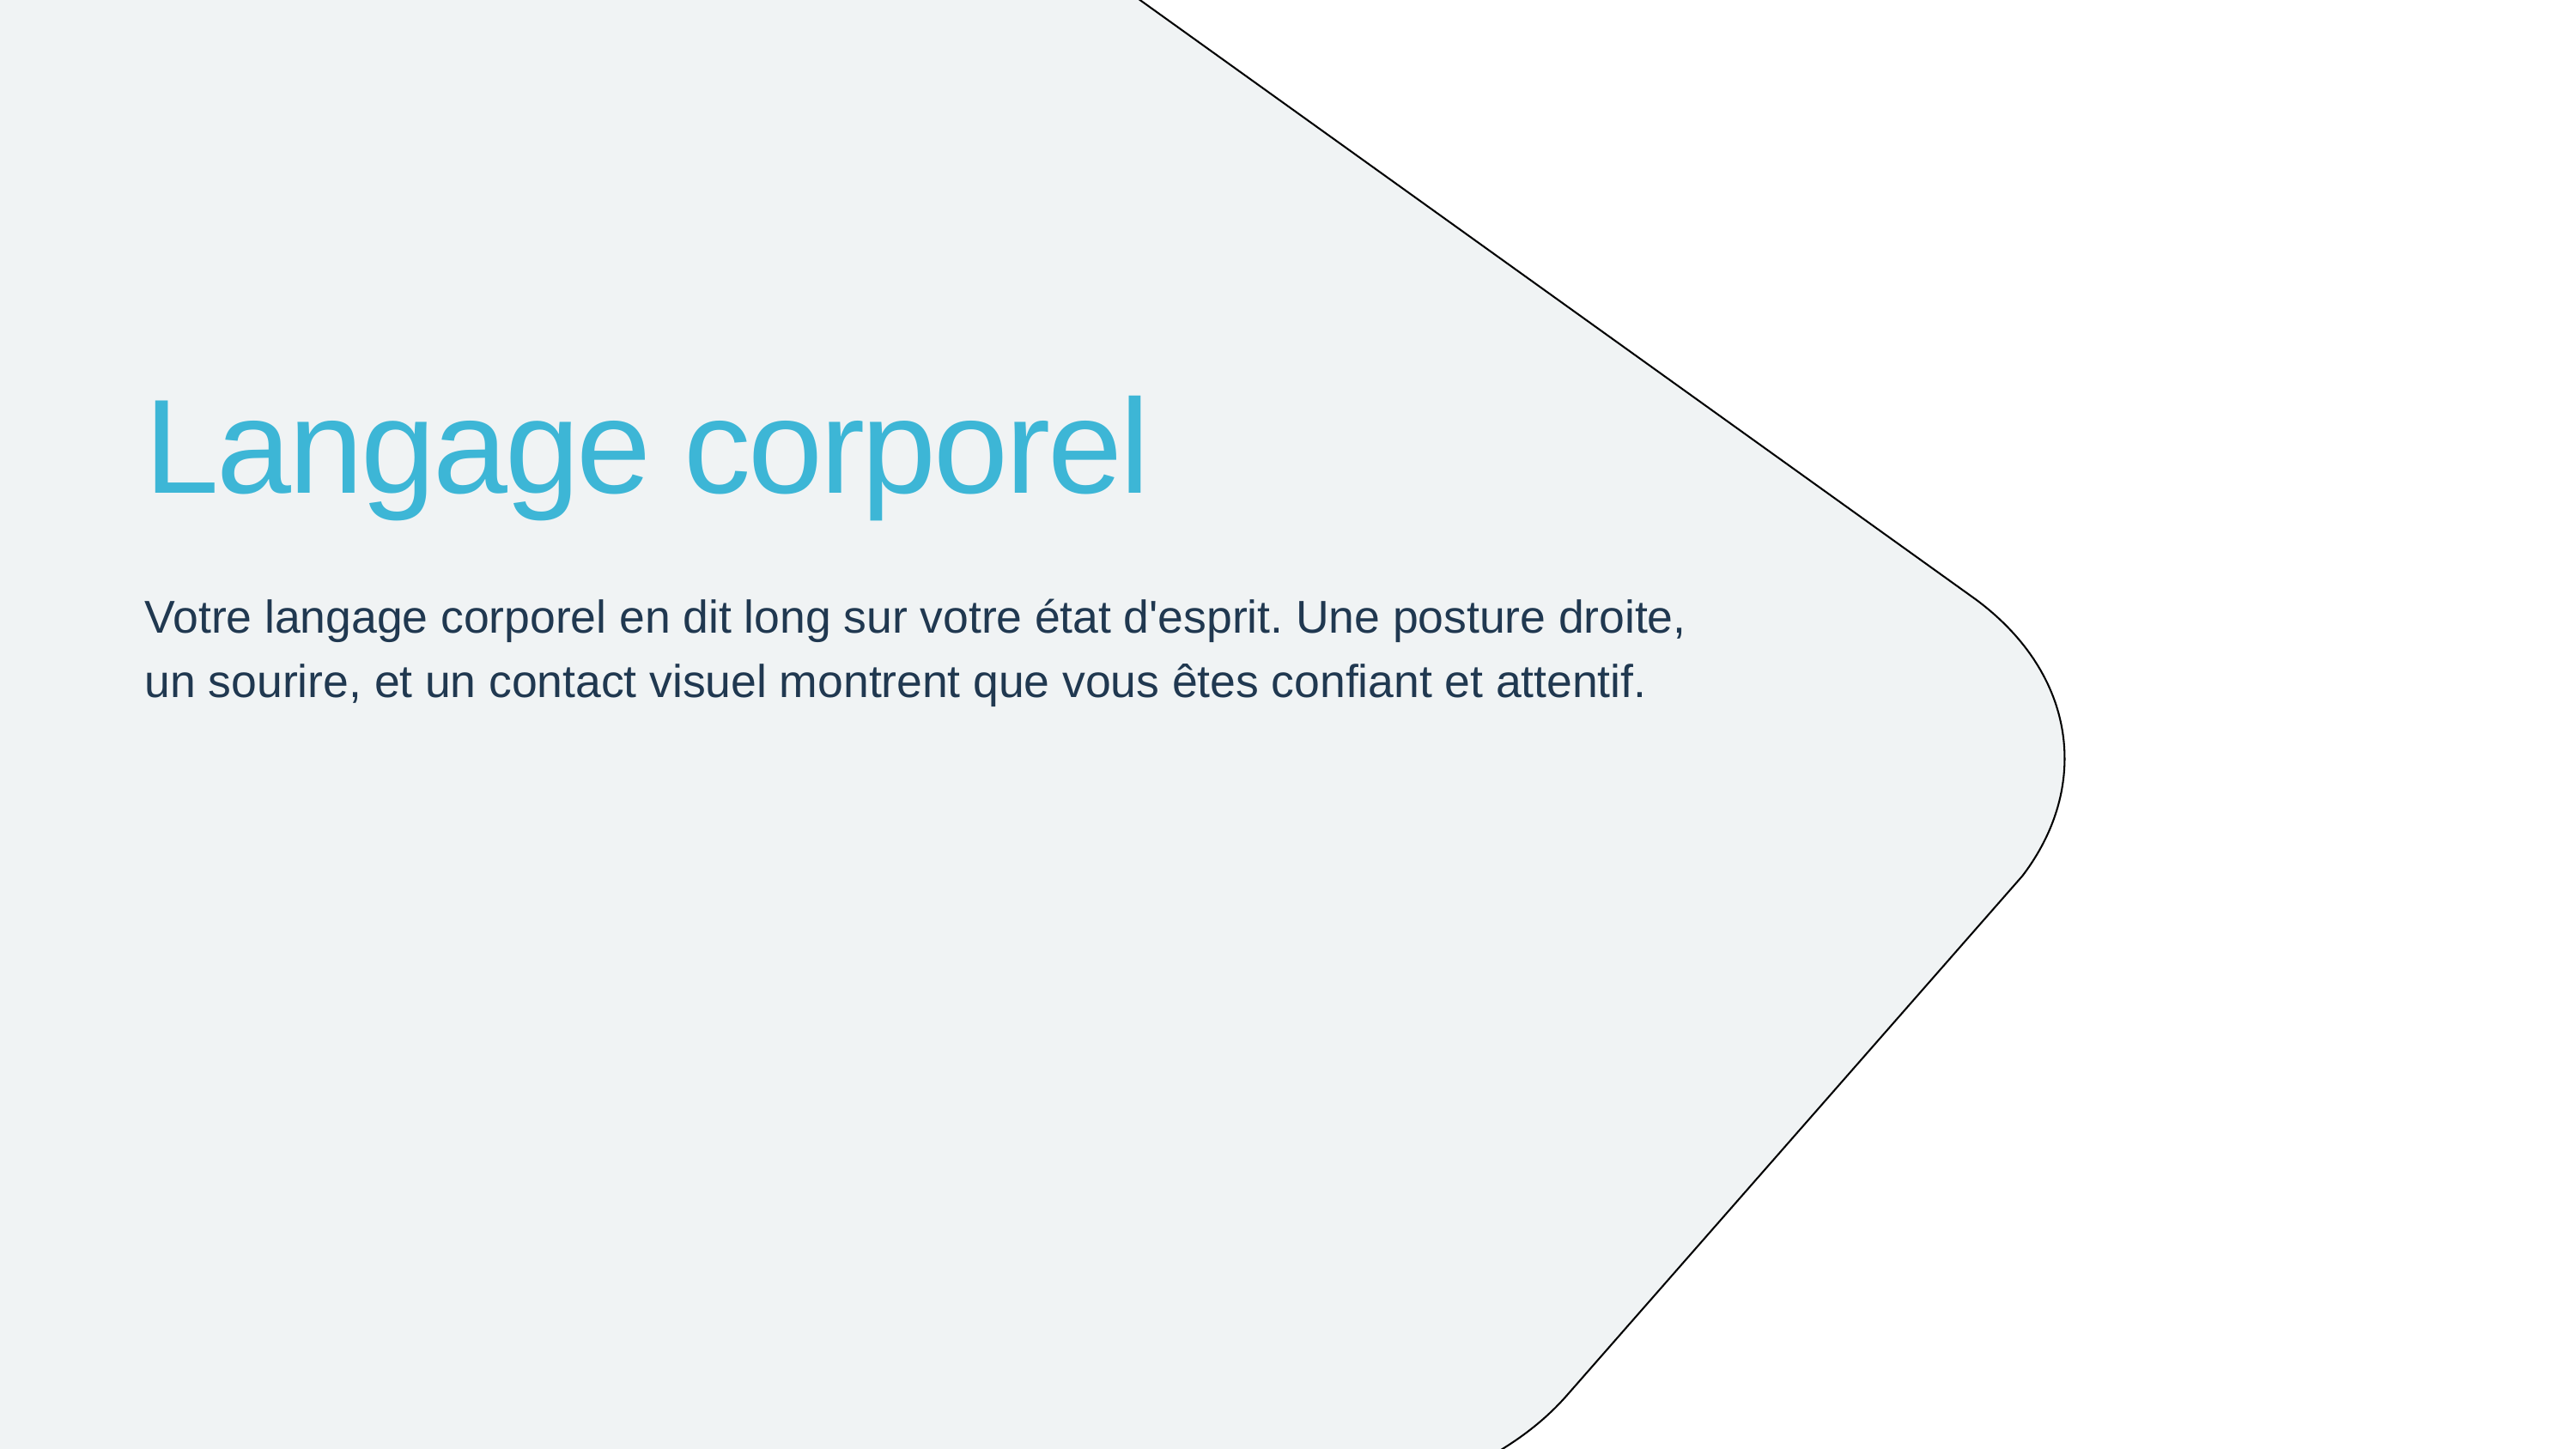

Langage corporel
Votre langage corporel en dit long sur votre état d'esprit. Une posture droite, un sourire, et un contact visuel montrent que vous êtes confiant et attentif.